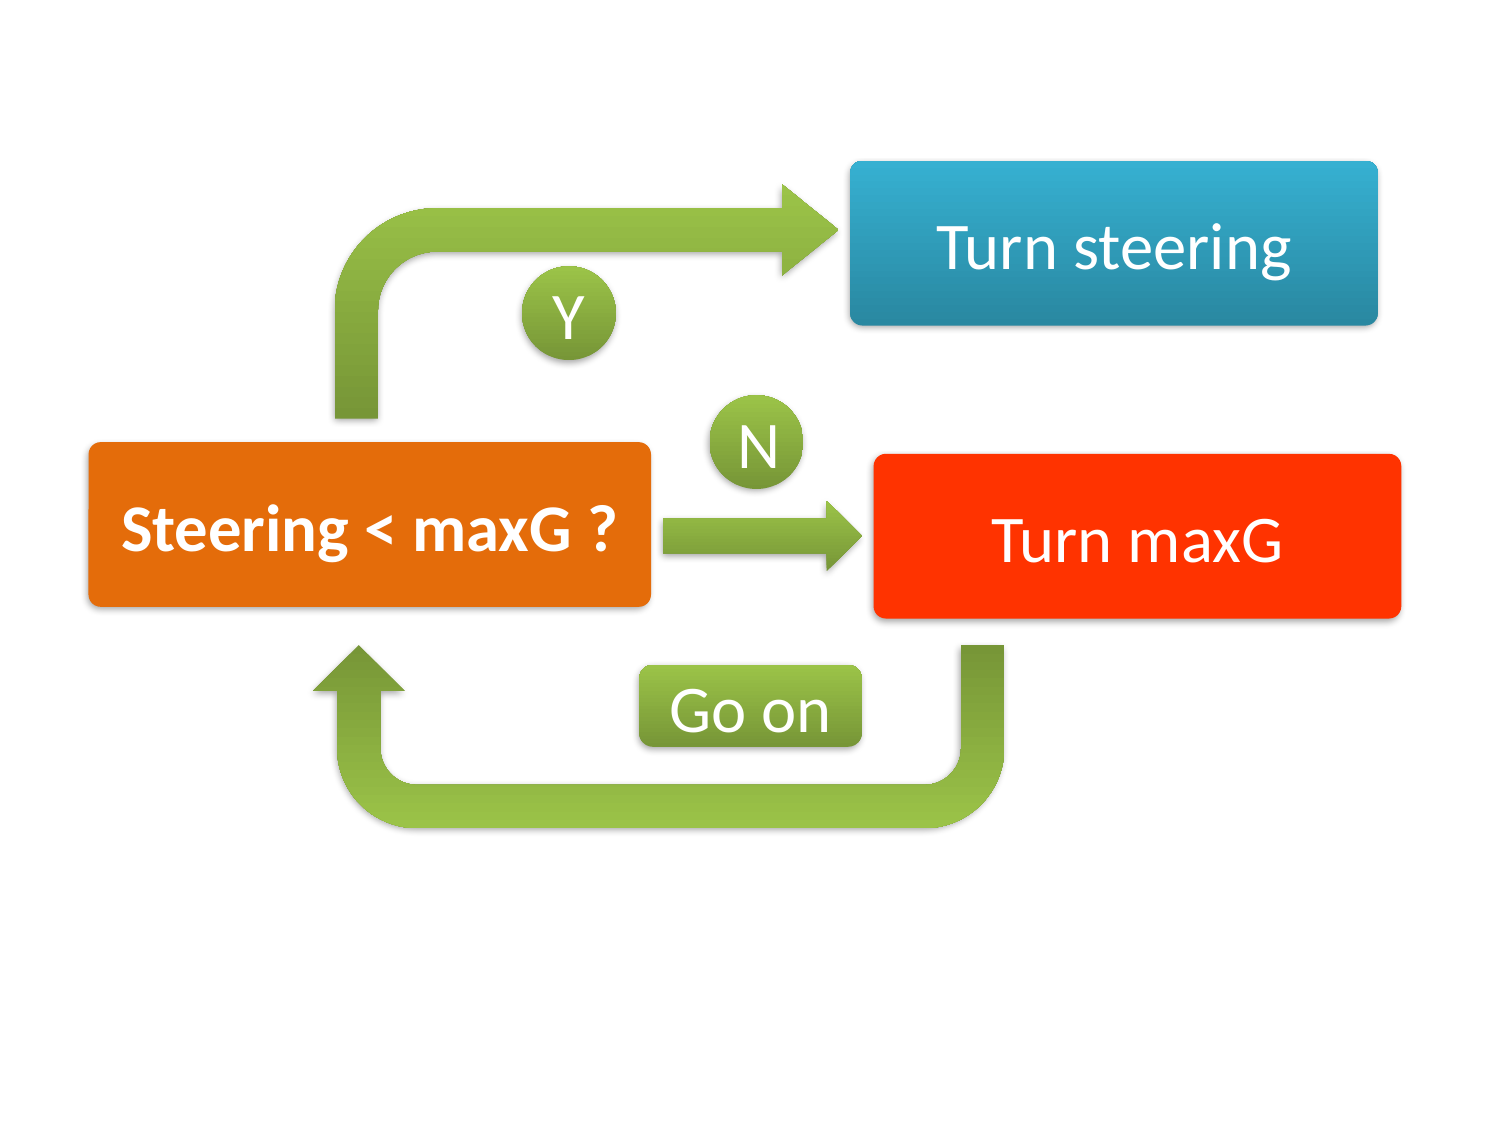

Turn steering

Y
N
Steering < maxG ?
Turn maxG

Go on